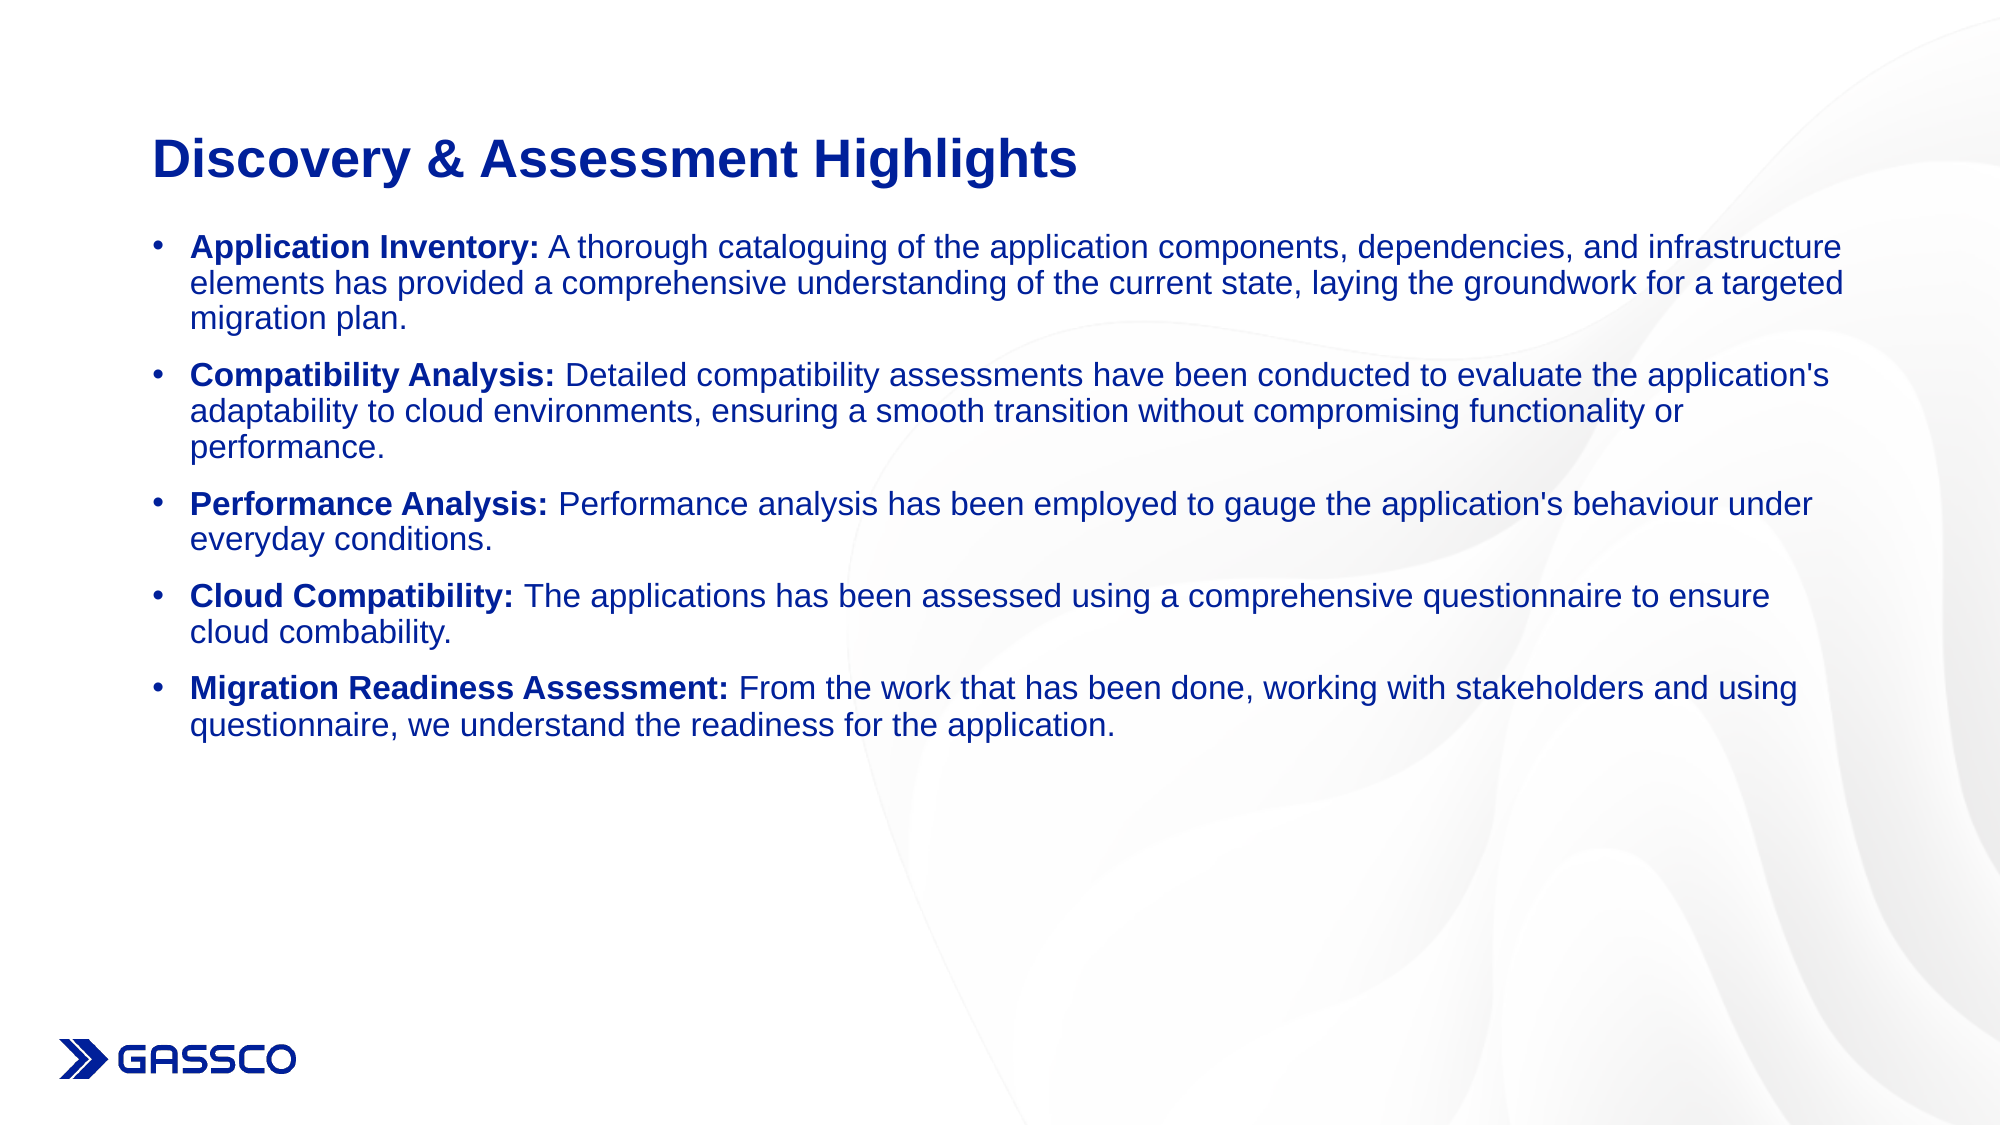

# Discovery & Assessment Highlights
Application Inventory: A thorough cataloguing of the application components, dependencies, and infrastructure elements has provided a comprehensive understanding of the current state, laying the groundwork for a targeted migration plan.
Compatibility Analysis: Detailed compatibility assessments have been conducted to evaluate the application's adaptability to cloud environments, ensuring a smooth transition without compromising functionality or performance.
Performance Analysis: Performance analysis has been employed to gauge the application's behaviour under everyday conditions.
Cloud Compatibility: The applications has been assessed using a comprehensive questionnaire to ensure cloud combability.
Migration Readiness Assessment: From the work that has been done, working with stakeholders and using questionnaire, we understand the readiness for the application.